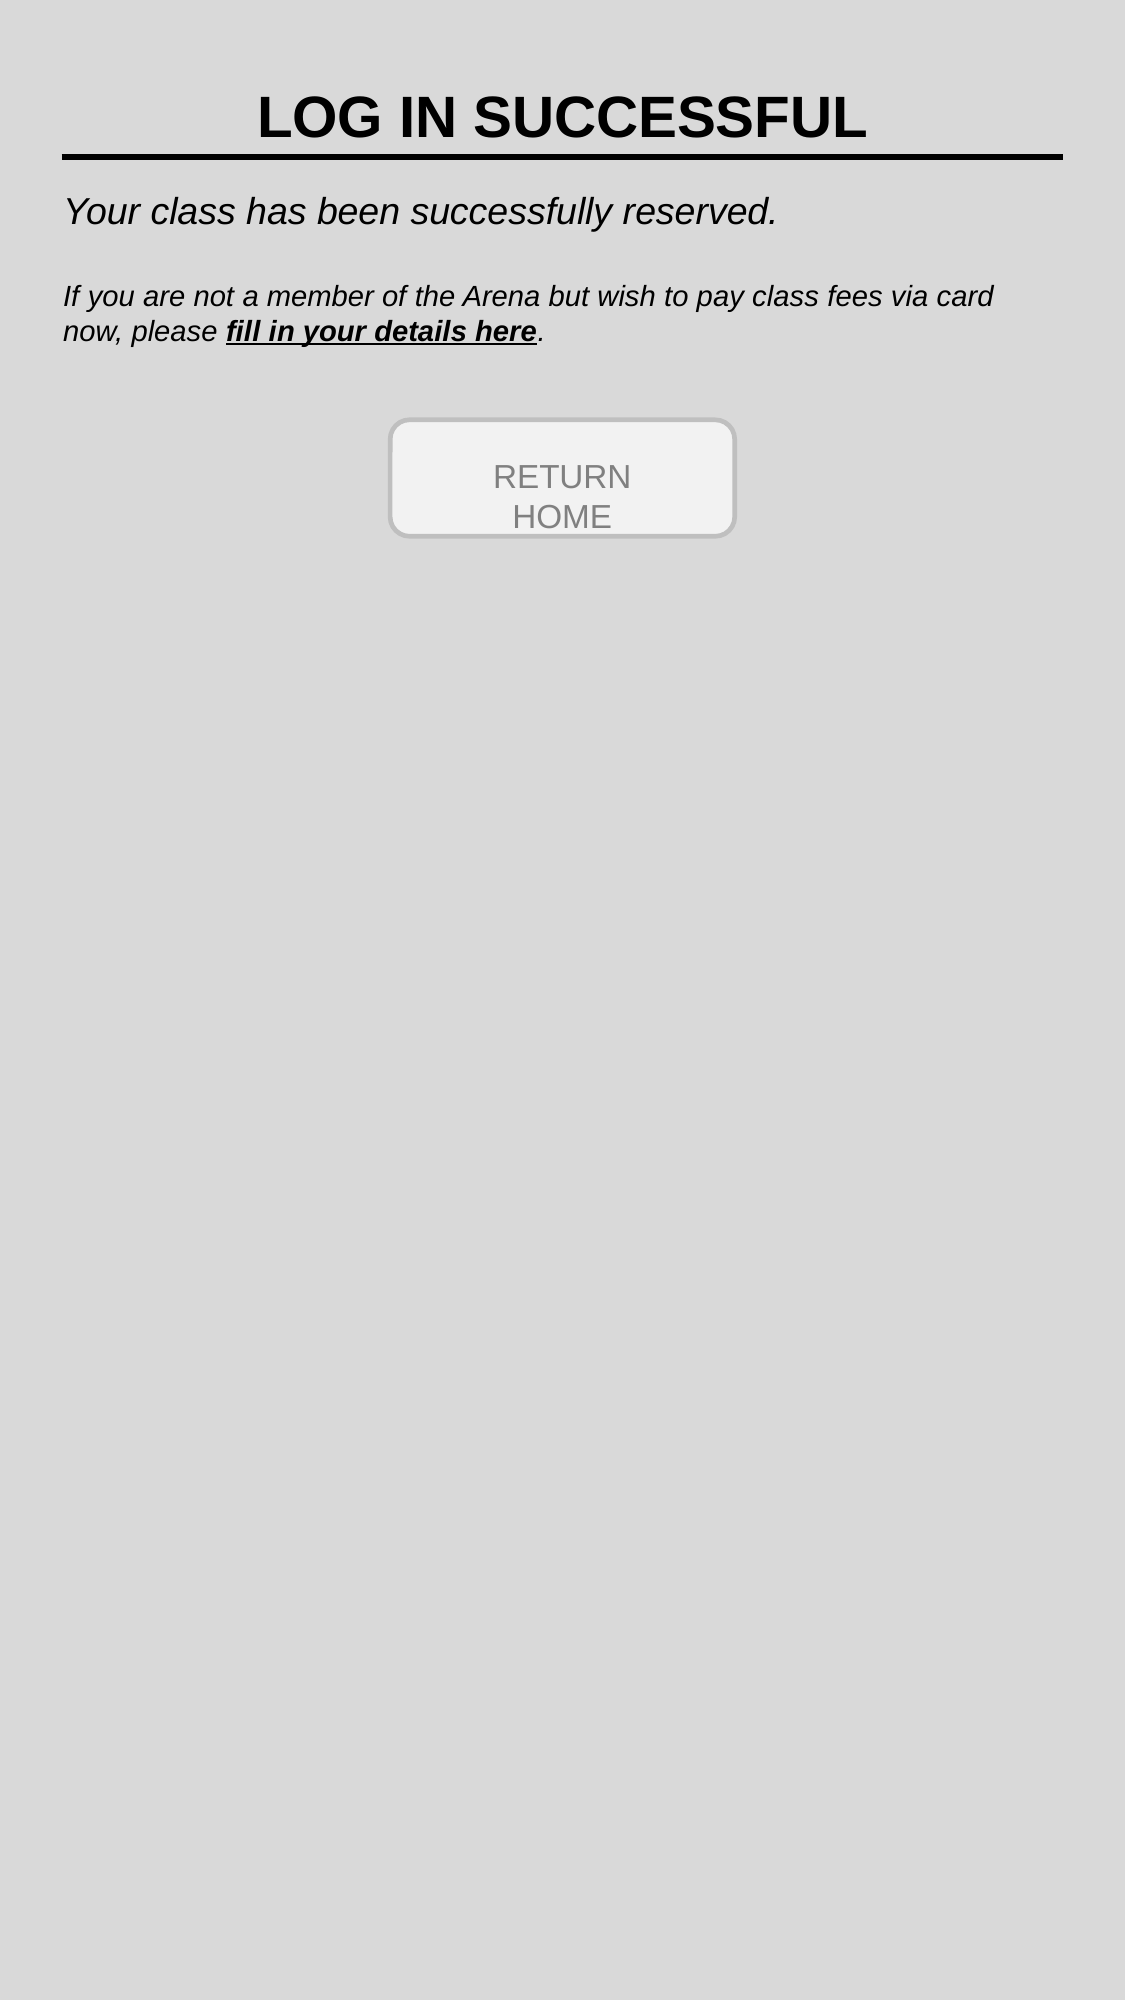

LOG IN SUCCESSFUL
Your class has been successfully reserved.

If you are not a member of the Arena but wish to pay class fees via card now, please fill in your details here.

RETURN HOME